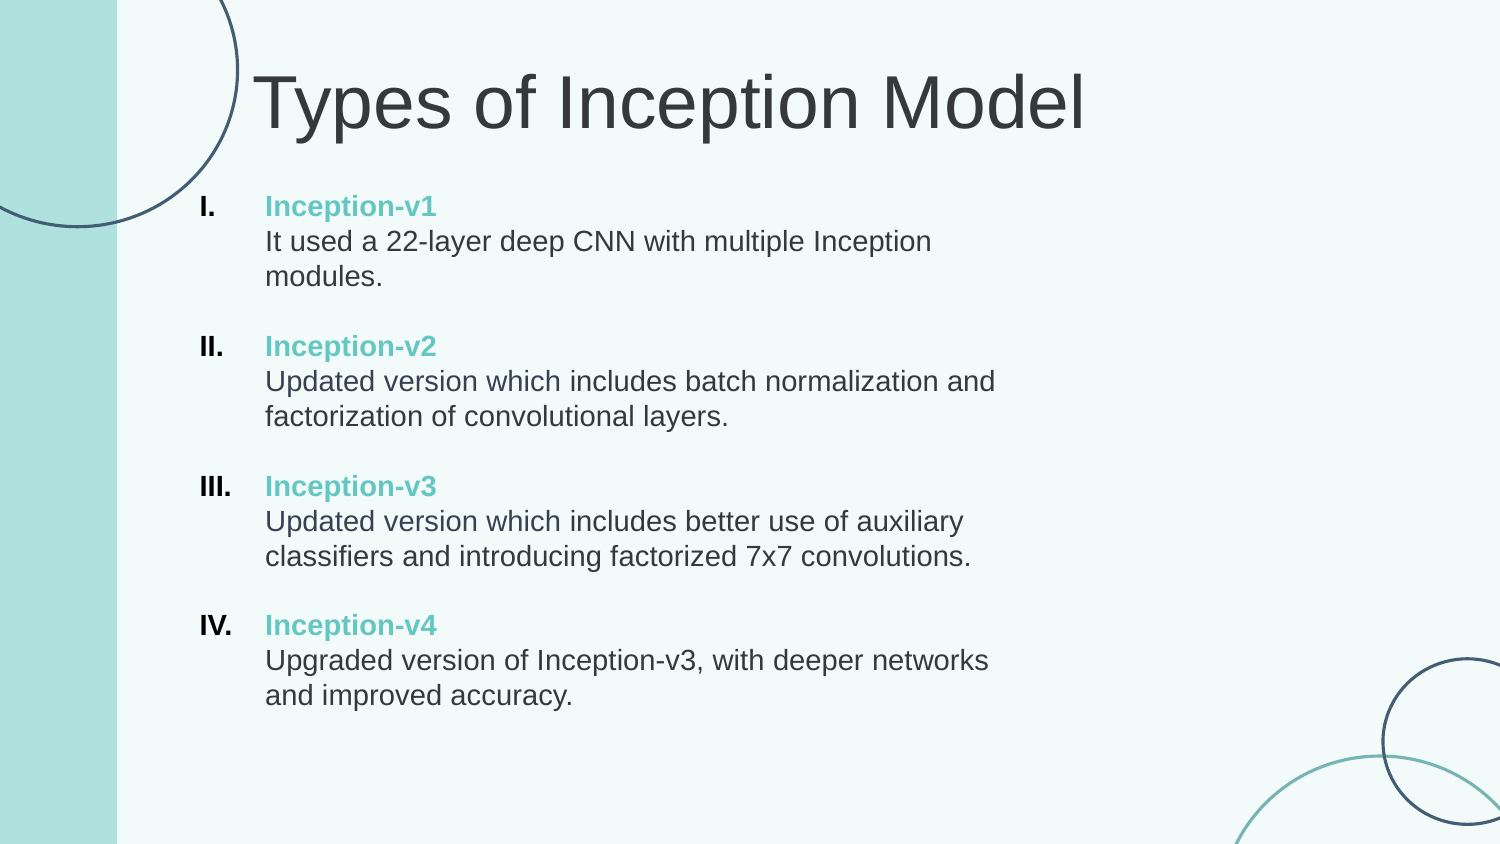

Types of Inception Model
Inception-v1
It used a 22-layer deep CNN with multiple Inception modules.
Inception-v2
Updated version which includes batch normalization and factorization of convolutional layers.
Inception-v3
Updated version which includes better use of auxiliary classifiers and introducing factorized 7x7 convolutions.
Inception-v4
Upgraded version of Inception-v3, with deeper networks and improved accuracy.